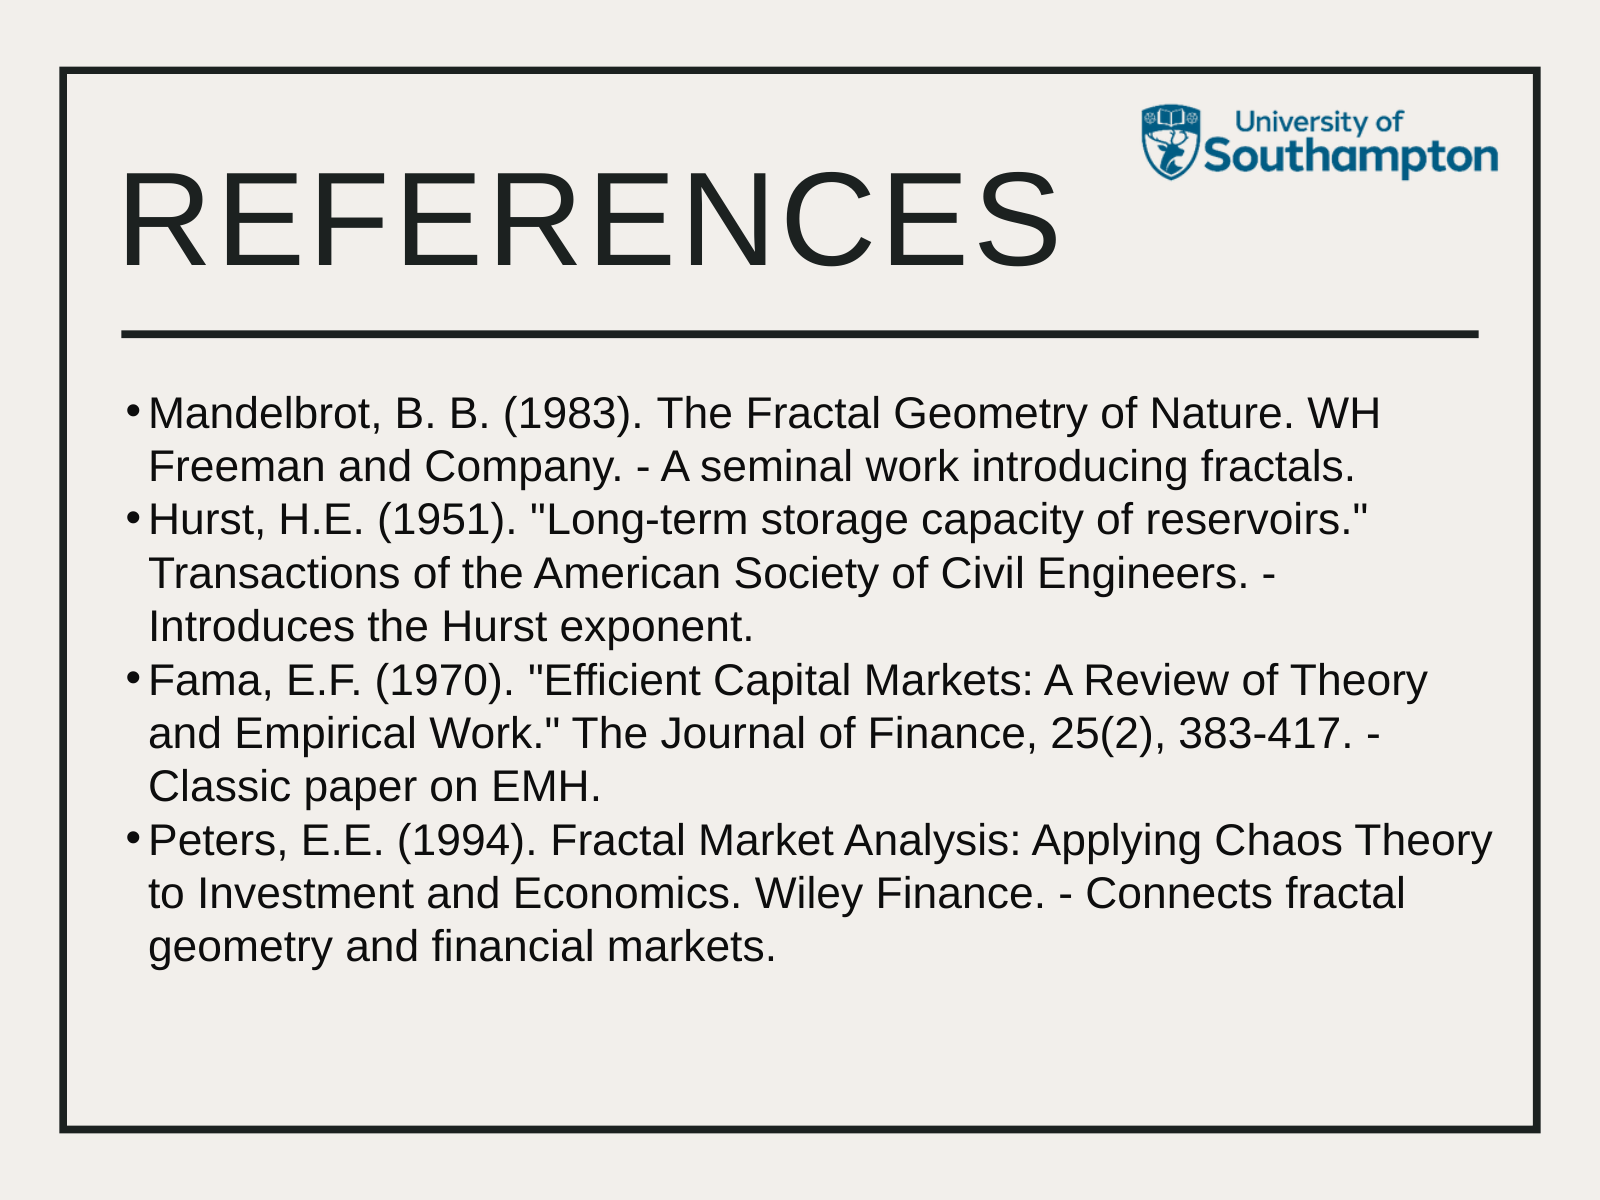

REFERENCES

Mandelbrot, B. B. (1983). The Fractal Geometry of Nature. WH Freeman and Company. - A seminal work introducing fractals.
Hurst, H.E. (1951). "Long-term storage capacity of reservoirs." Transactions of the American Society of Civil Engineers. - Introduces the Hurst exponent.
Fama, E.F. (1970). "Efficient Capital Markets: A Review of Theory and Empirical Work." The Journal of Finance, 25(2), 383-417. - Classic paper on EMH.
Peters, E.E. (1994). Fractal Market Analysis: Applying Chaos Theory to Investment and Economics. Wiley Finance. - Connects fractal geometry and financial markets.